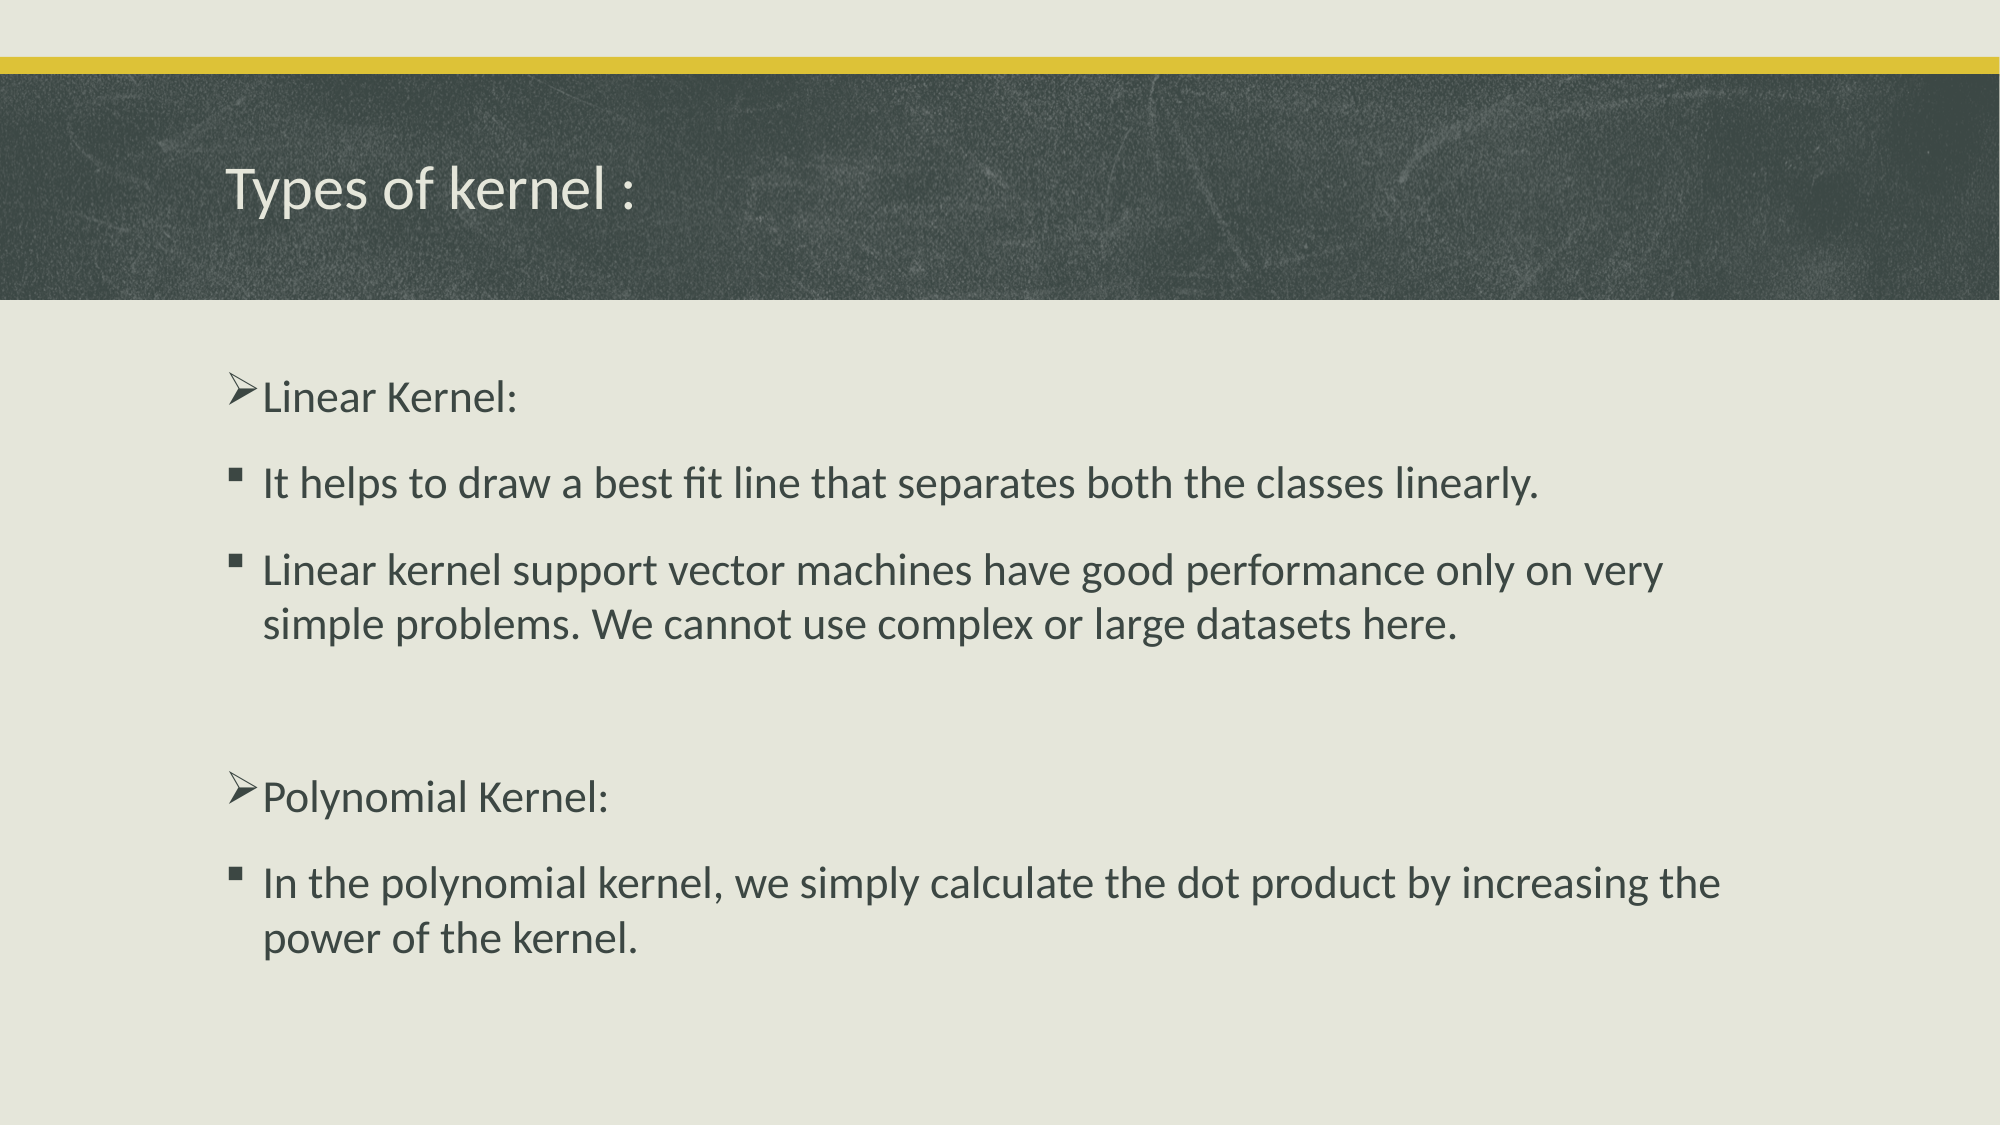

# Types of kernel :
Linear Kernel:
It helps to draw a best fit line that separates both the classes linearly.
Linear kernel support vector machines have good performance only on very simple problems. We cannot use complex or large datasets here.

Polynomial Kernel:
In the polynomial kernel, we simply calculate the dot product by increasing the power of the kernel.